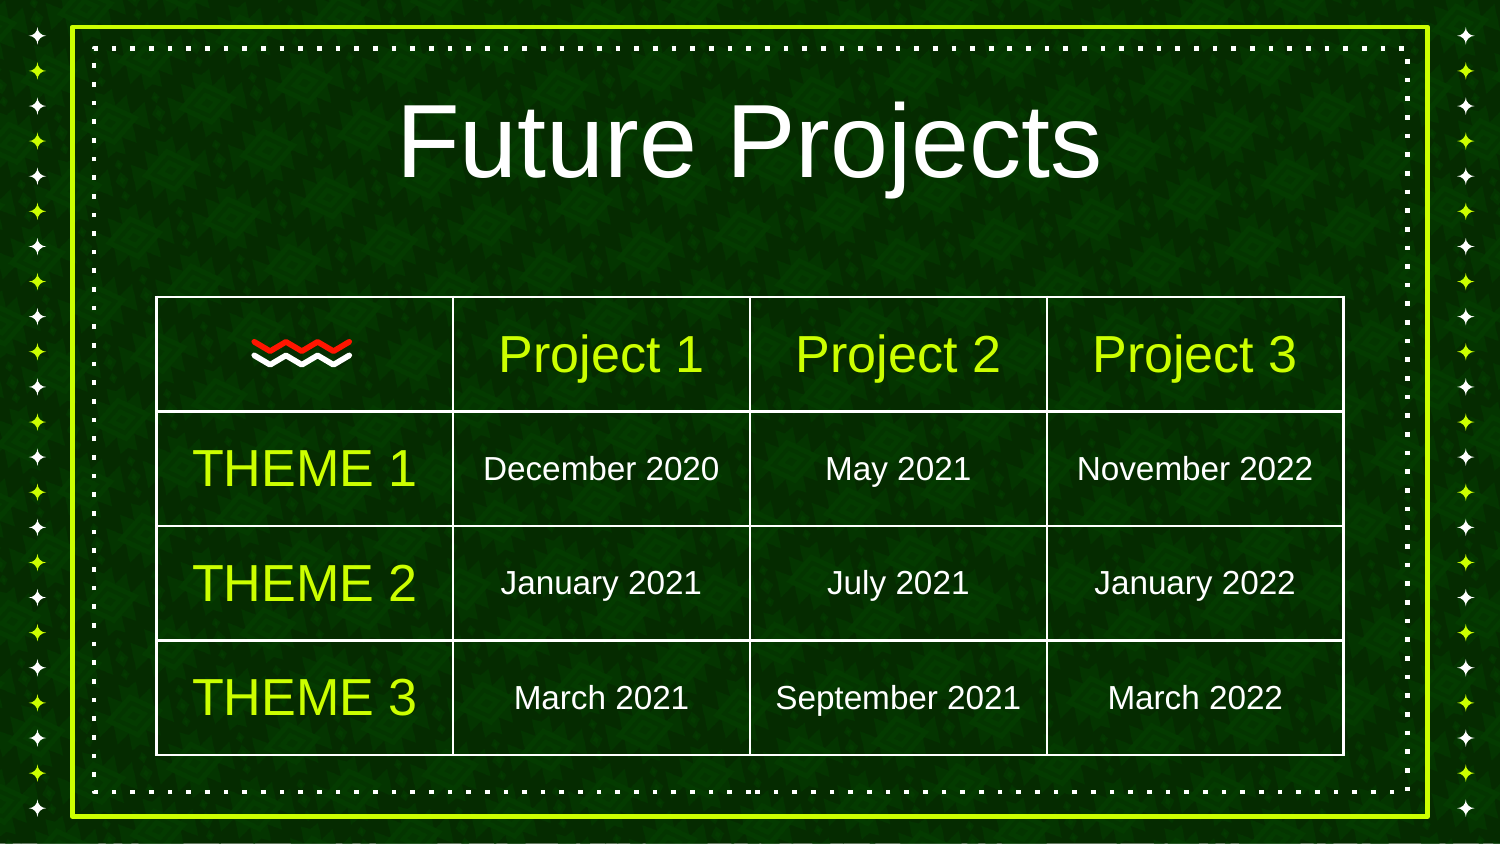

# Future Projects

|  | Project 1 | Project 2 | Project 3 |
| --- | --- | --- | --- |
| THEME 1 | December 2020 | May 2021 | November 2022 |
| THEME 2 | January 2021 | July 2021 | January 2022 |
| THEME 3 | March 2021 | September 2021 | March 2022 |